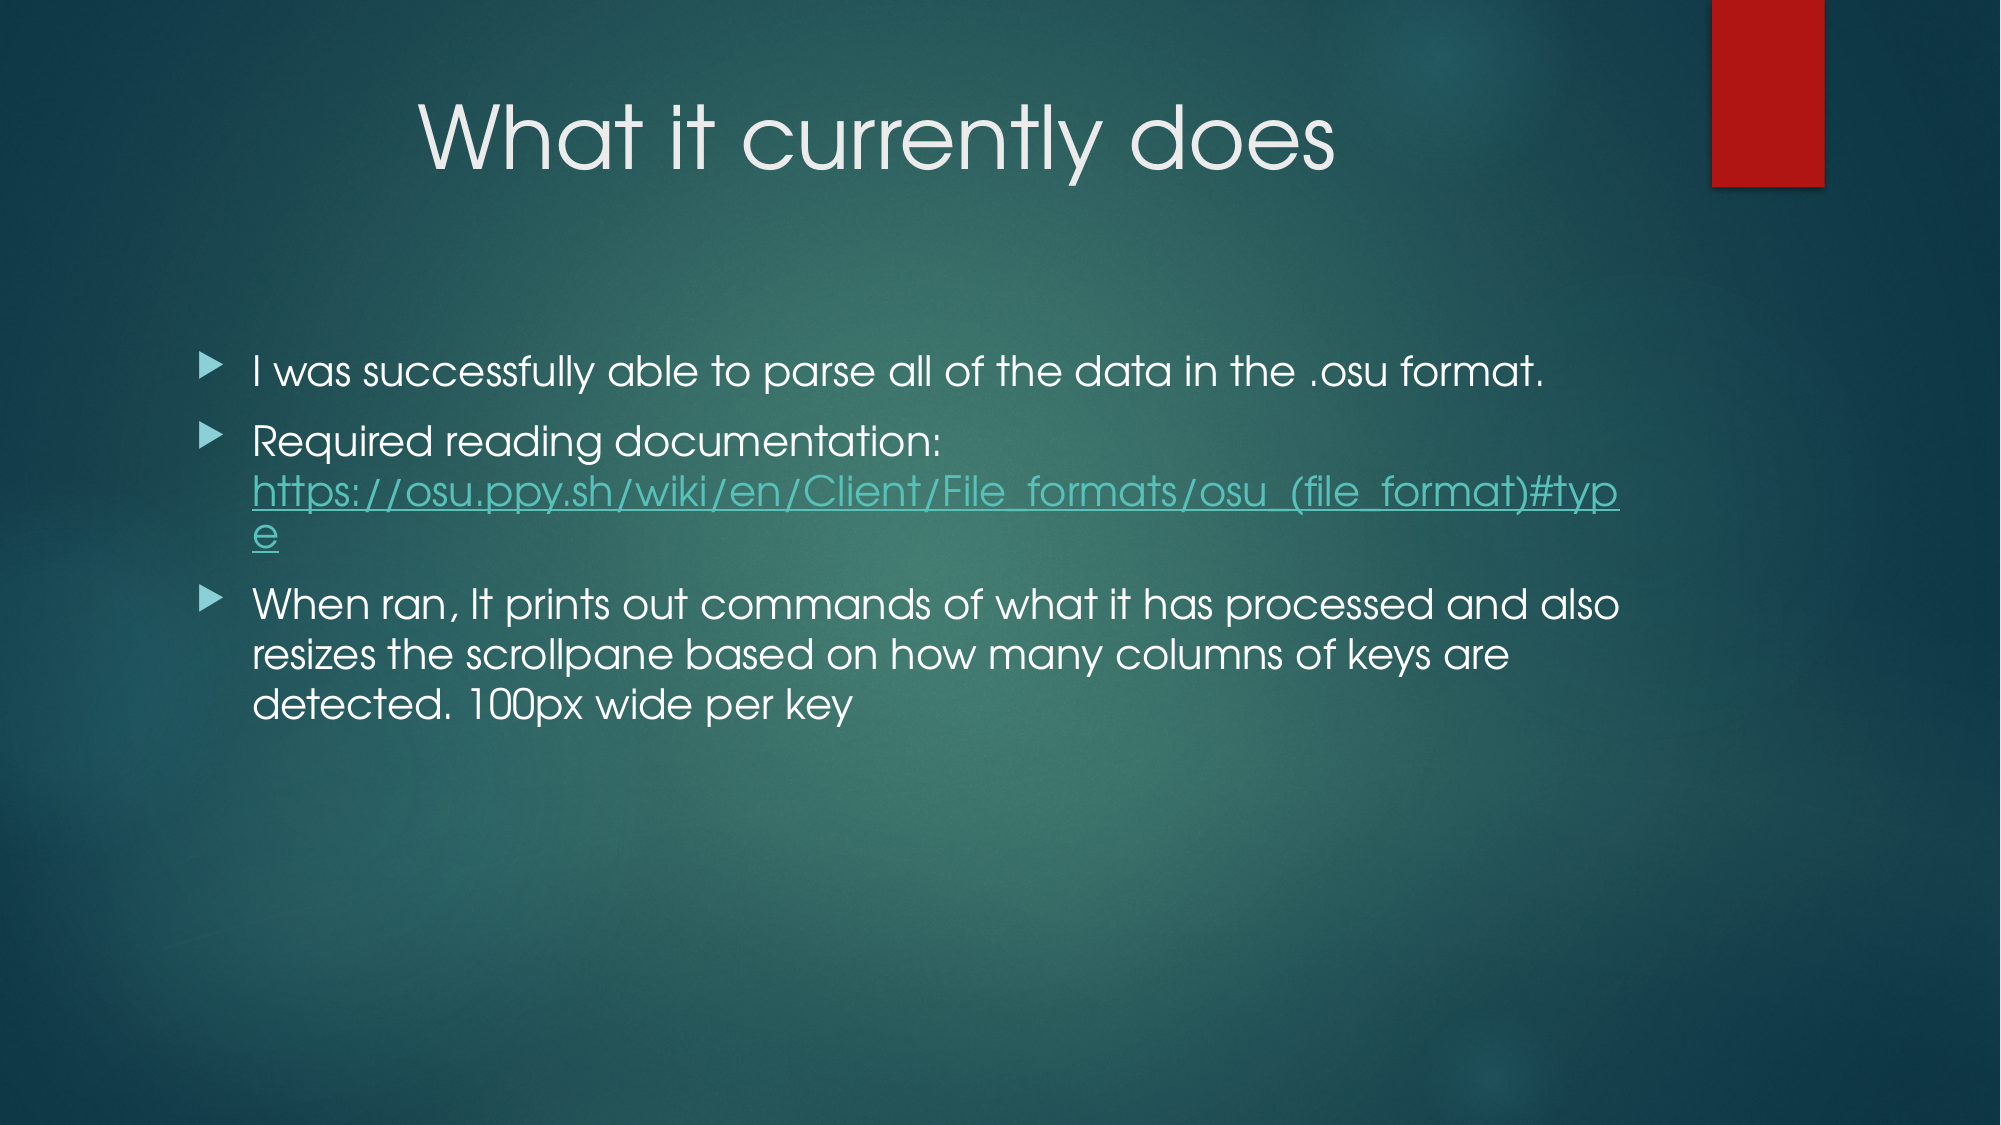

# What it currently does
I was successfully able to parse all of the data in the .osu format.
Required reading documentation: https://osu.ppy.sh/wiki/en/Client/File_formats/osu_(file_format)#type
When ran, It prints out commands of what it has processed and also resizes the scrollpane based on how many columns of keys are detected. 100px wide per key